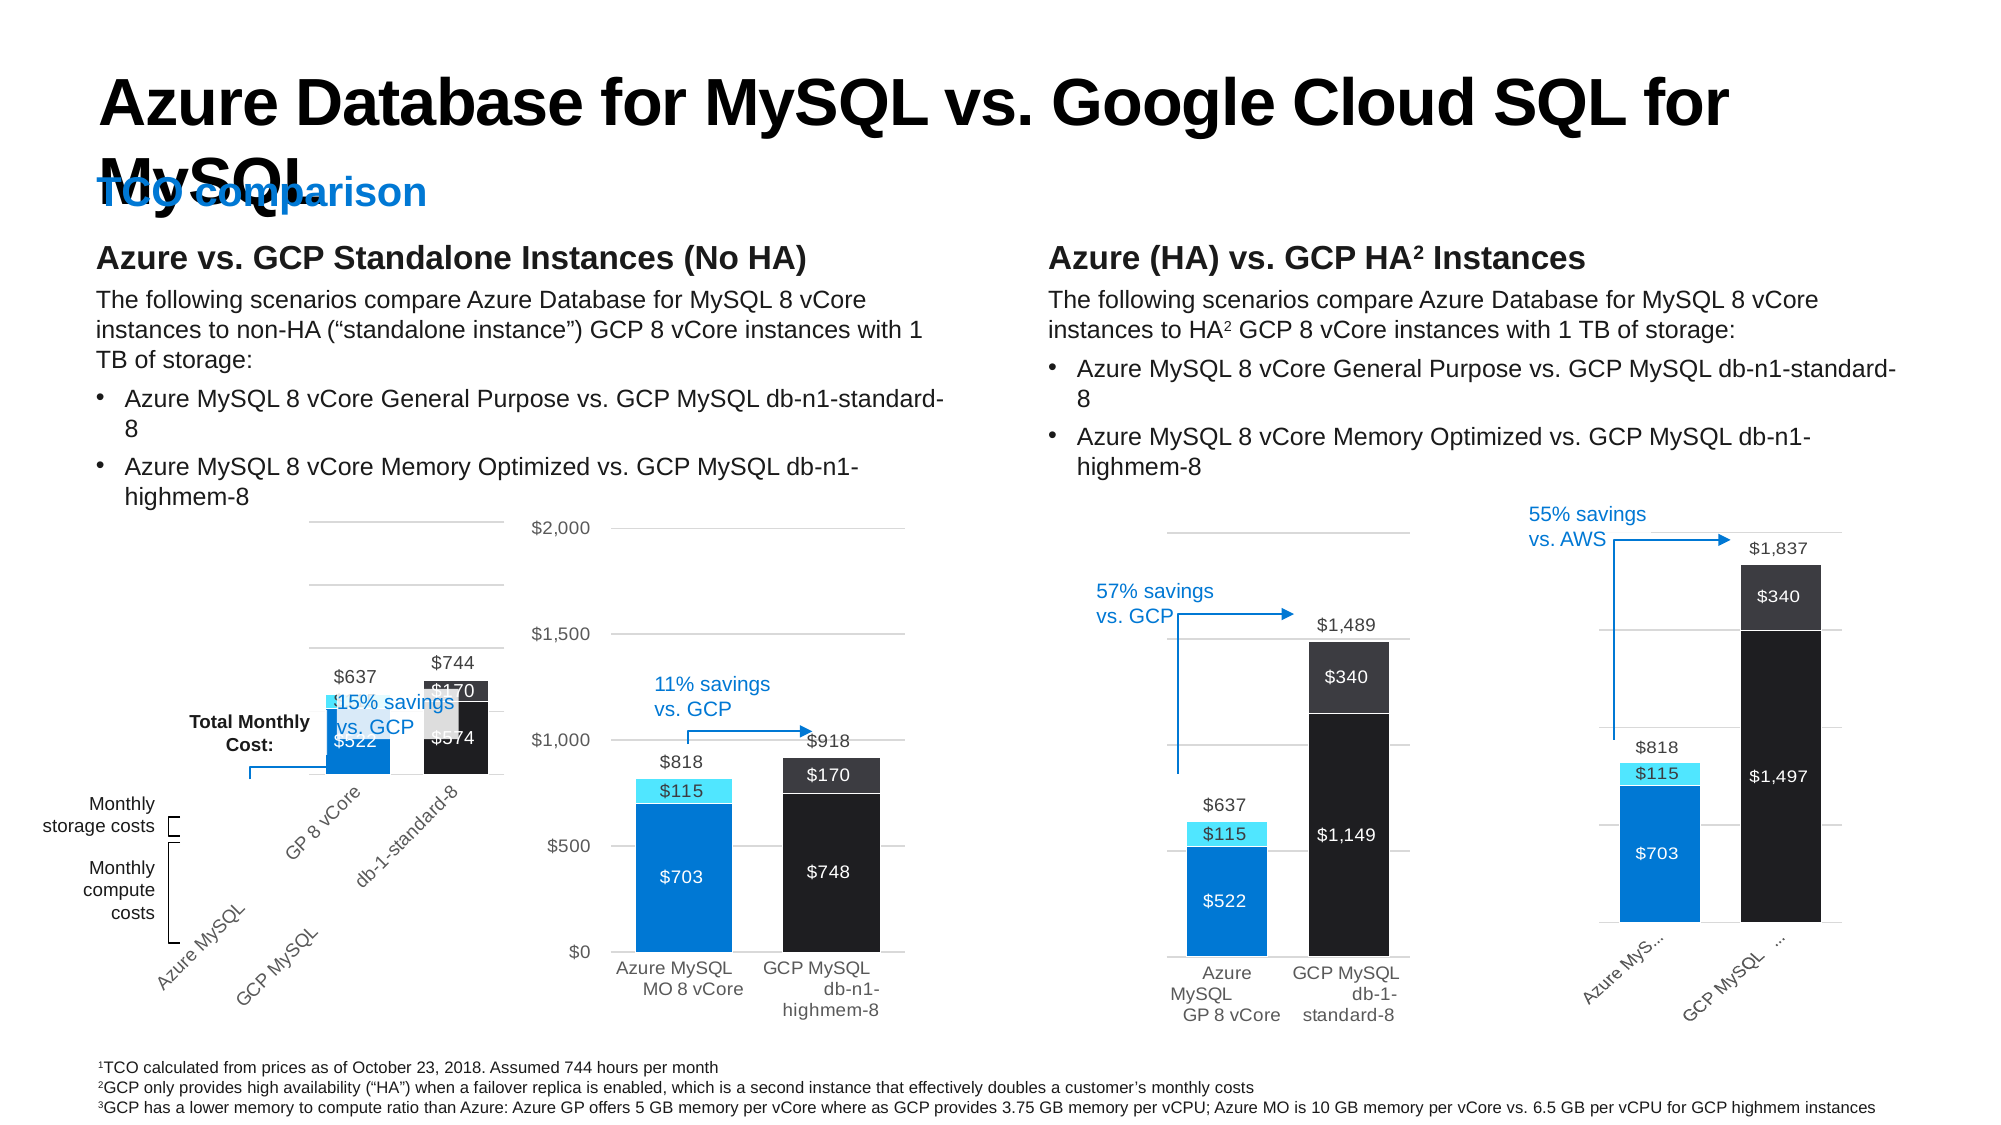

# Azure Database for MySQL vs. Google Cloud SQL for MySQL
TCO comparison
Azure vs. GCP Standalone Instances (No HA)
The following scenarios compare Azure Database for MySQL 8 vCore instances to non-HA (“standalone instance”) GCP 8 vCore instances with 1 TB of storage:
Azure MySQL 8 vCore General Purpose vs. GCP MySQL db-n1-standard-8
Azure MySQL 8 vCore Memory Optimized vs. GCP MySQL db-n1-highmem-8
Azure (HA) vs. GCP HA2 Instances
The following scenarios compare Azure Database for MySQL 8 vCore instances to HA2 GCP 8 vCore instances with 1 TB of storage:
Azure MySQL 8 vCore General Purpose vs. GCP MySQL db-n1-standard-8
Azure MySQL 8 vCore Memory Optimized vs. GCP MySQL db-n1-highmem-8
55% savings vs. AWS

### Chart

| Category | Compute Cost | Storage Cost | Total Monthly Cost |
|---|---|---|---|
| Azure MySQL         MO 8 vCore | 703.0799999999999 | 115.0 | 818.0799999999999 |
| GCP MySQL                db-n1-highmem-8 | 748.464 | 170.0 | 918.464 |

### Chart

| Category | Compute Cost | Storage Cost | Total Monthly Cost |
|---|---|---|---|
| Azure MySQL              GP 8 vCore | 521.544 | 115.0 | 636.544 |
| GCP MySQL             db-1-standard-8 | 574.368 | 170.0 | 744.368 |

### Chart

| Category | Compute Cost | Storage Cost | Total Monthly Cost |
|---|---|---|---|
| Azure MySQL              GP 8 vCore | 521.544 | 115.0 | 636.544 |
| GCP MySQL             db-1-standard-8 | 1148.736 | 340.0 | 1488.736 |

### Chart

| Category | Compute Cost | Storage Cost | Total Monthly Cost |
|---|---|---|---|
| Azure MySQL         MO 8 vCore | 703.0799999999999 | 115.0 | 818.0799999999999 |
| GCP MySQL                db-n1-highmem-8 | 1496.928 | 340.0 | 1836.928 |
57% savings vs. GCP

11% savings vs. GCP
15% savings vs. GCP
Total Monthly Cost:

Monthly storage costs

Monthly compute costs
1TCO calculated from prices as of October 23, 2018. Assumed 744 hours per month
2GCP only provides high availability (“HA”) when a failover replica is enabled, which is a second instance that effectively doubles a customer’s monthly costs
3GCP has a lower memory to compute ratio than Azure: Azure GP offers 5 GB memory per vCore where as GCP provides 3.75 GB memory per vCPU; Azure MO is 10 GB memory per vCore vs. 6.5 GB per vCPU for GCP highmem instances